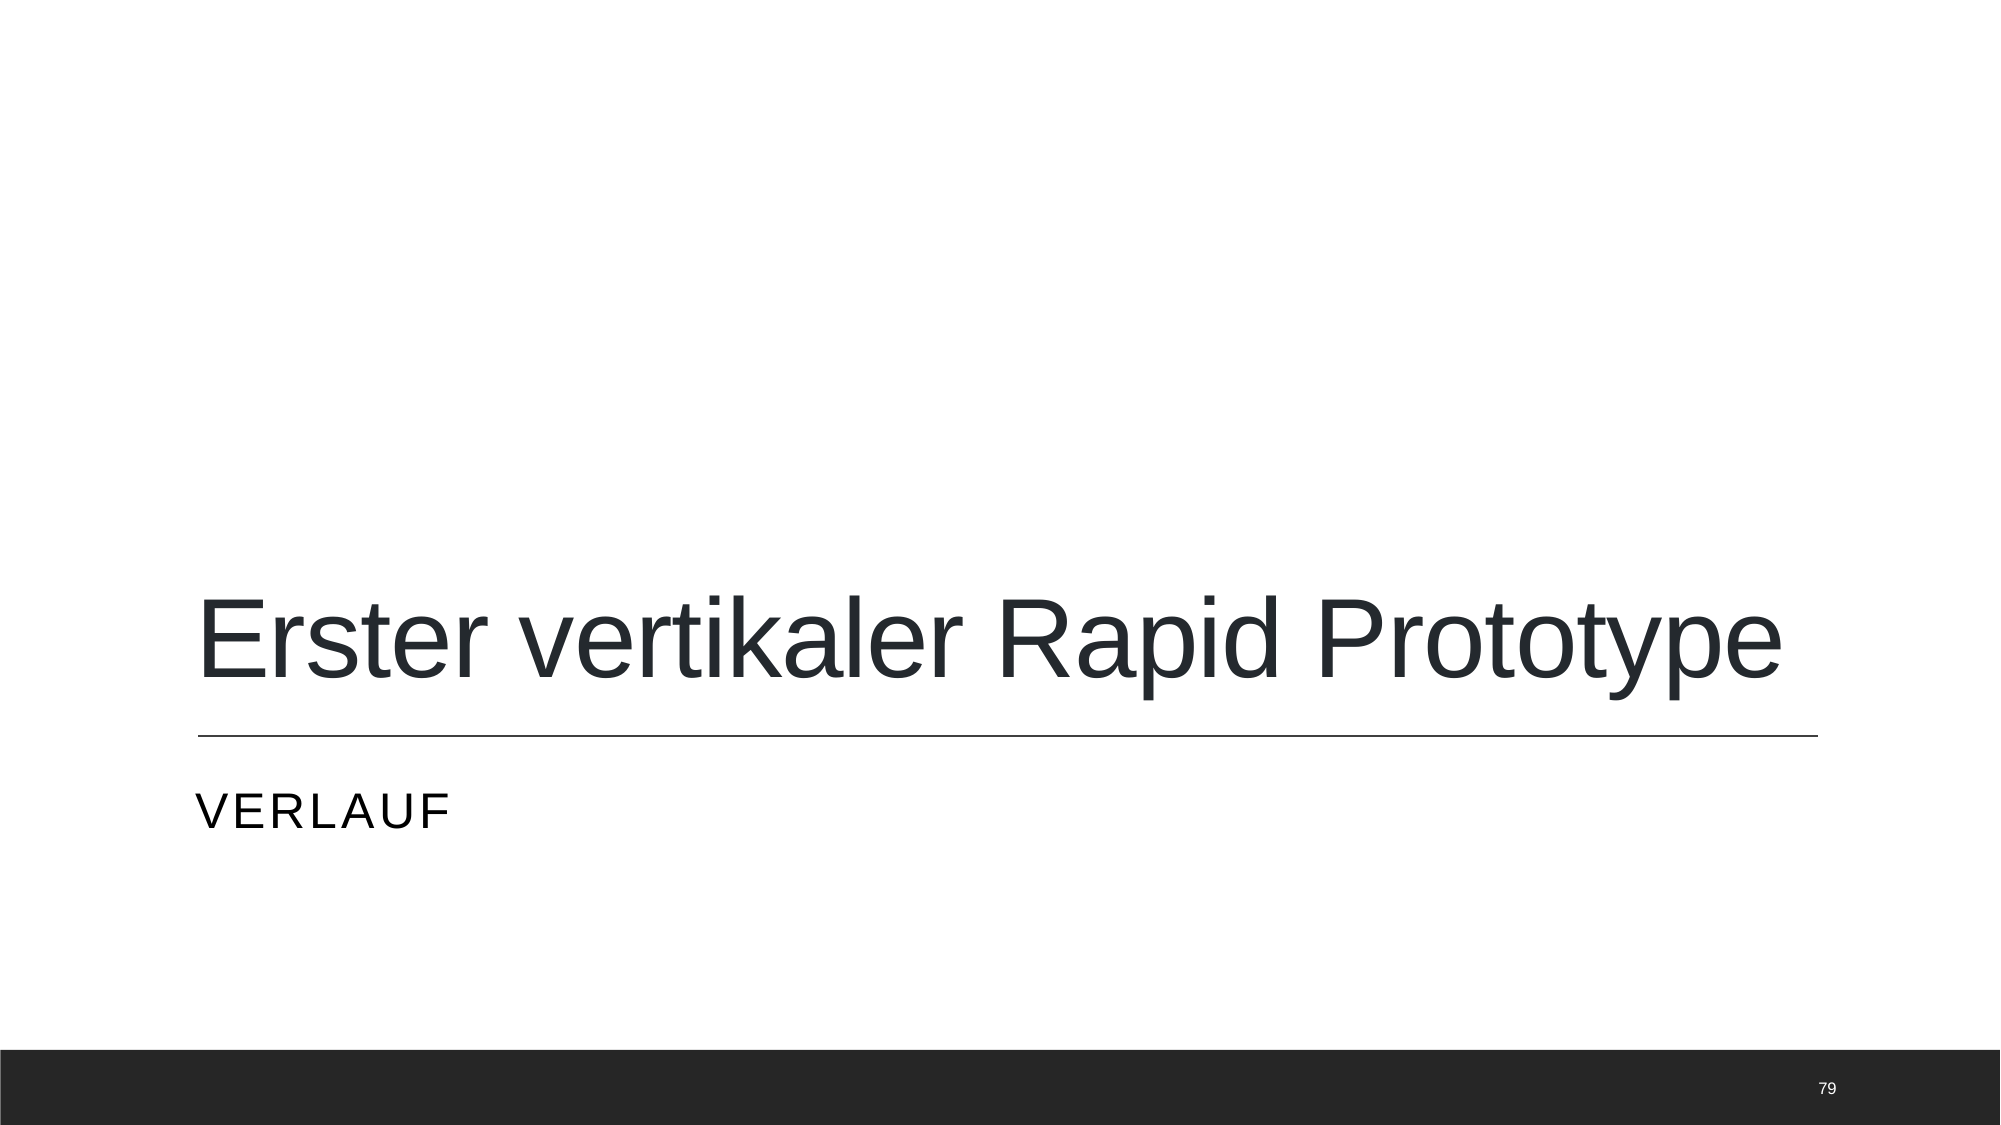

# Erster vertikaler Rapid Prototype
Verlauf
79